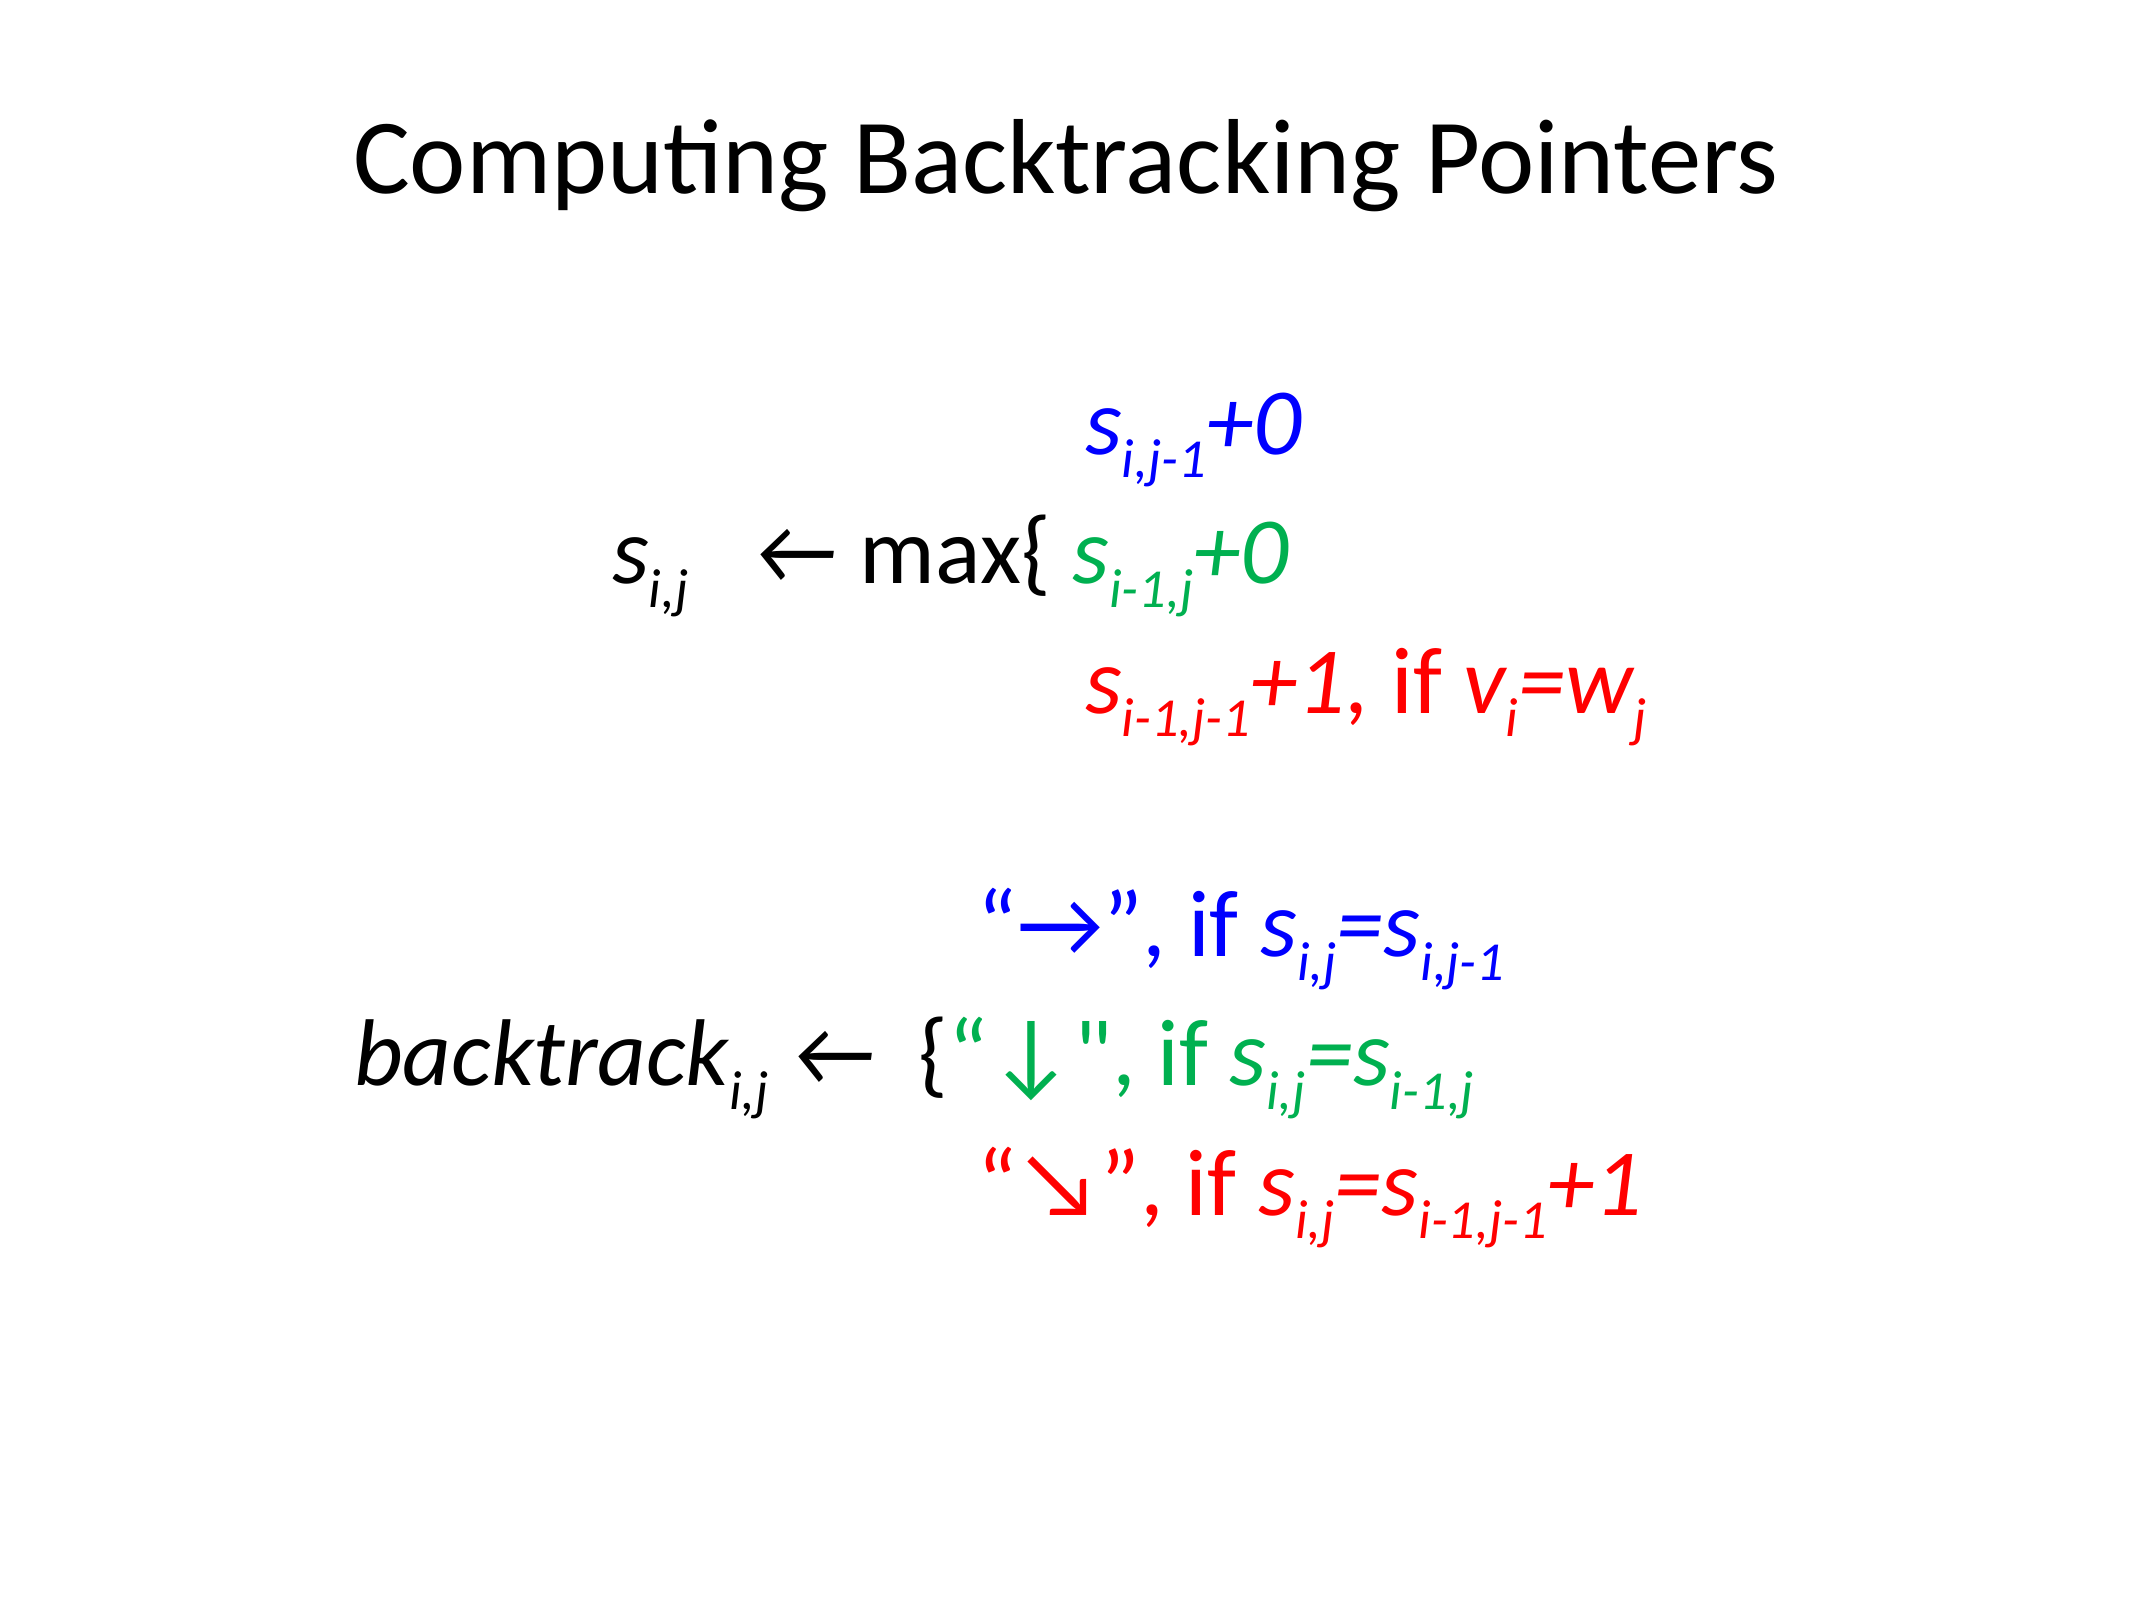

# Computing Backtracking Pointers

                                            si,j-1+0
                      si,j   ← max{ si-1,j+0
                                            si-1,j-1+1, if vi=wj

                                       “→”, if si,j=si,j-1
          backtracki,j ←  {“↓", if si,j=si-1,j
                                       “↘”, if si,j=si-1,j-1+1